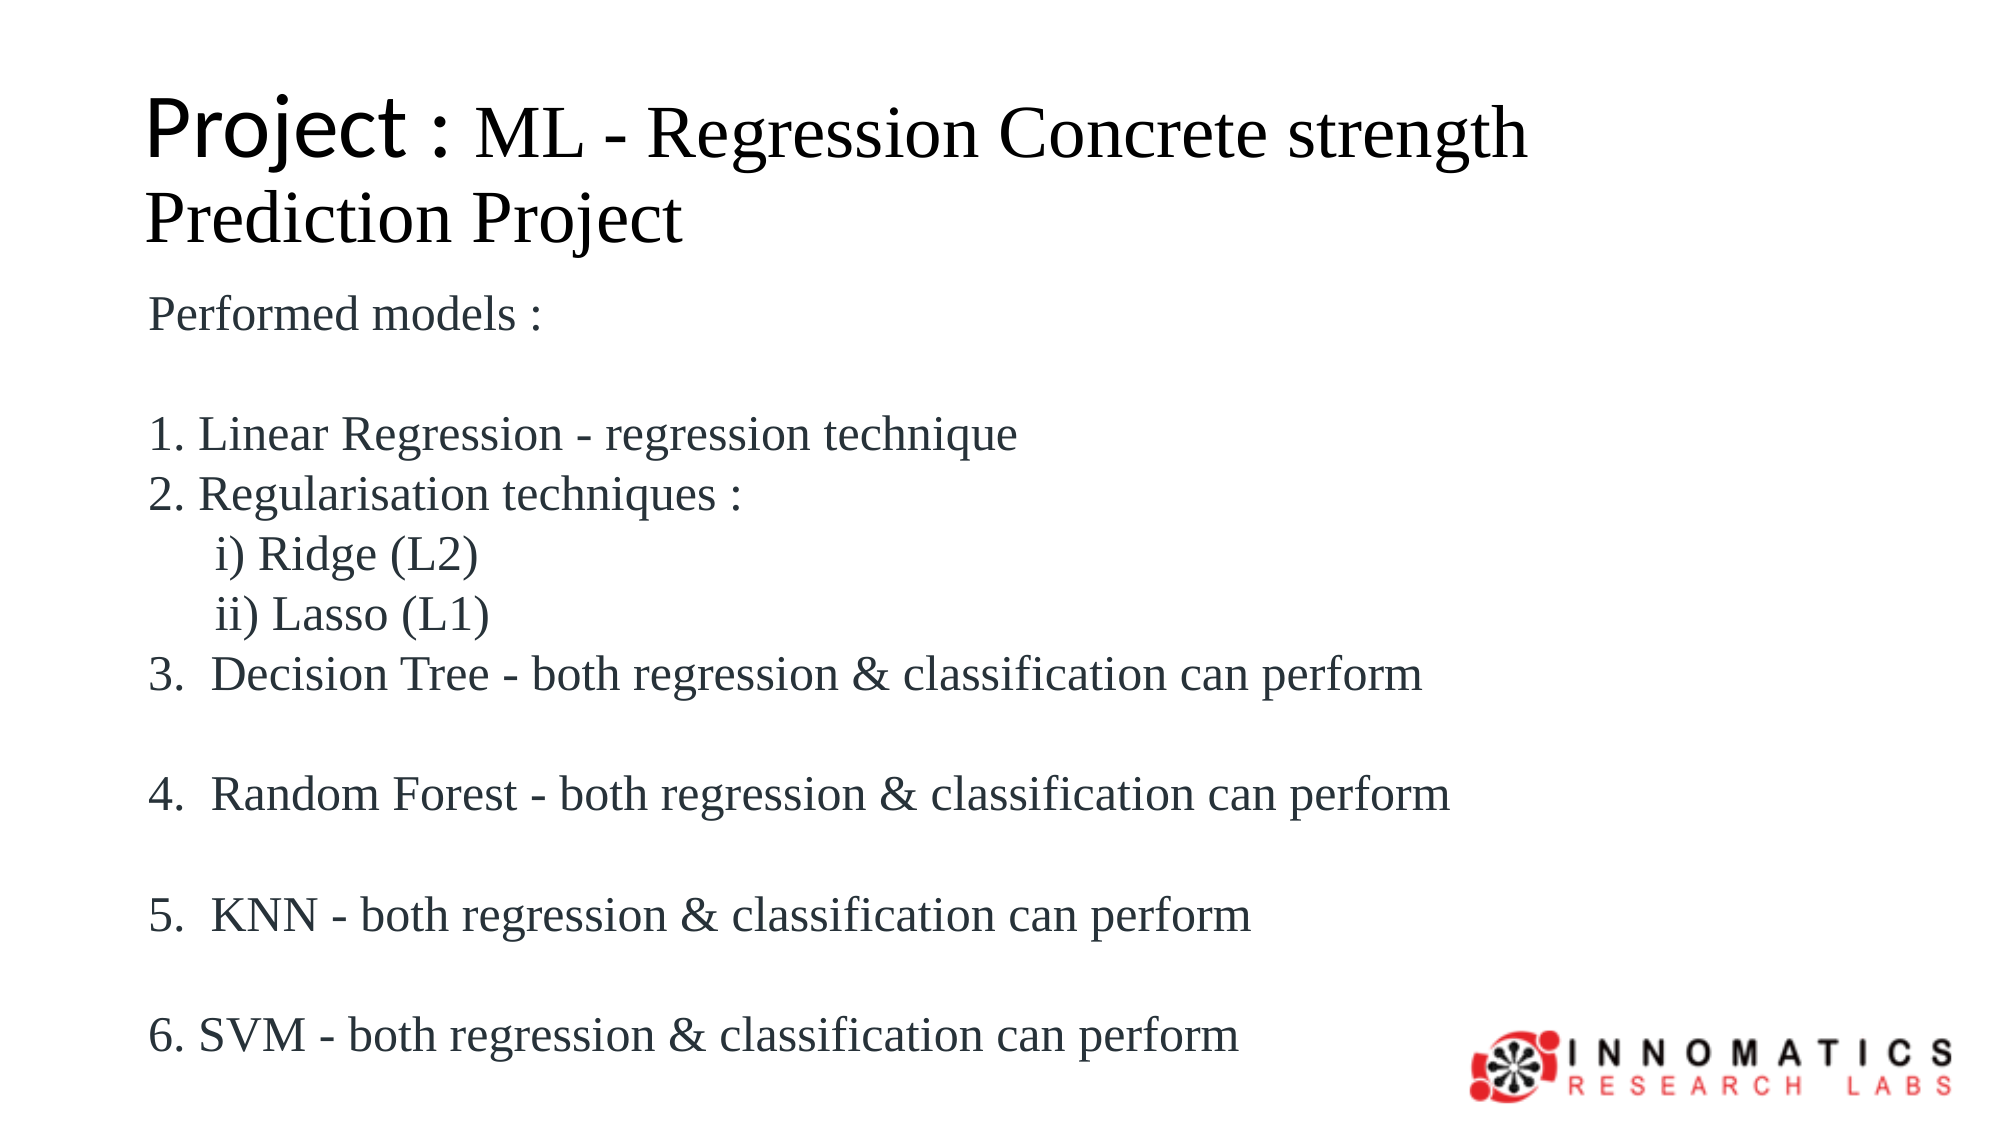

# Project : ML - Regression Concrete strength Prediction Project
Performed models :

1. Linear Regression - regression technique
2. Regularisation techniques :
i) Ridge (L2)
ii) Lasso (L1)
3.  Decision Tree - both regression & classification can perform

4.  Random Forest - both regression & classification can perform

5.  KNN - both regression & classification can perform

6. SVM - both regression & classification can perform